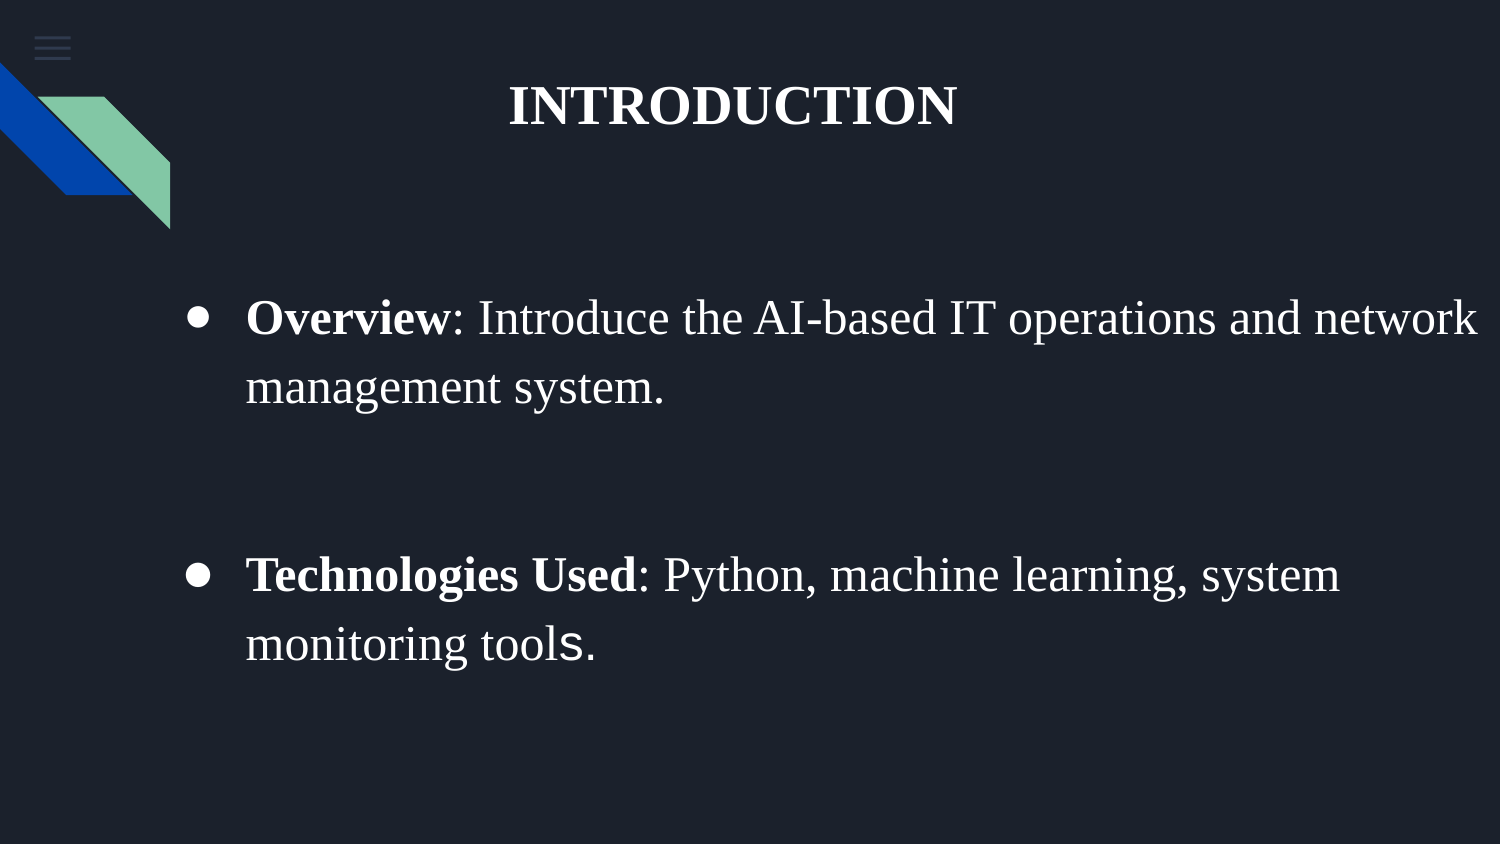

# INTRODUCTION

Overview: Introduce the AI-based IT operations and network management system.

Technologies Used: Python, machine learning, system monitoring tools.